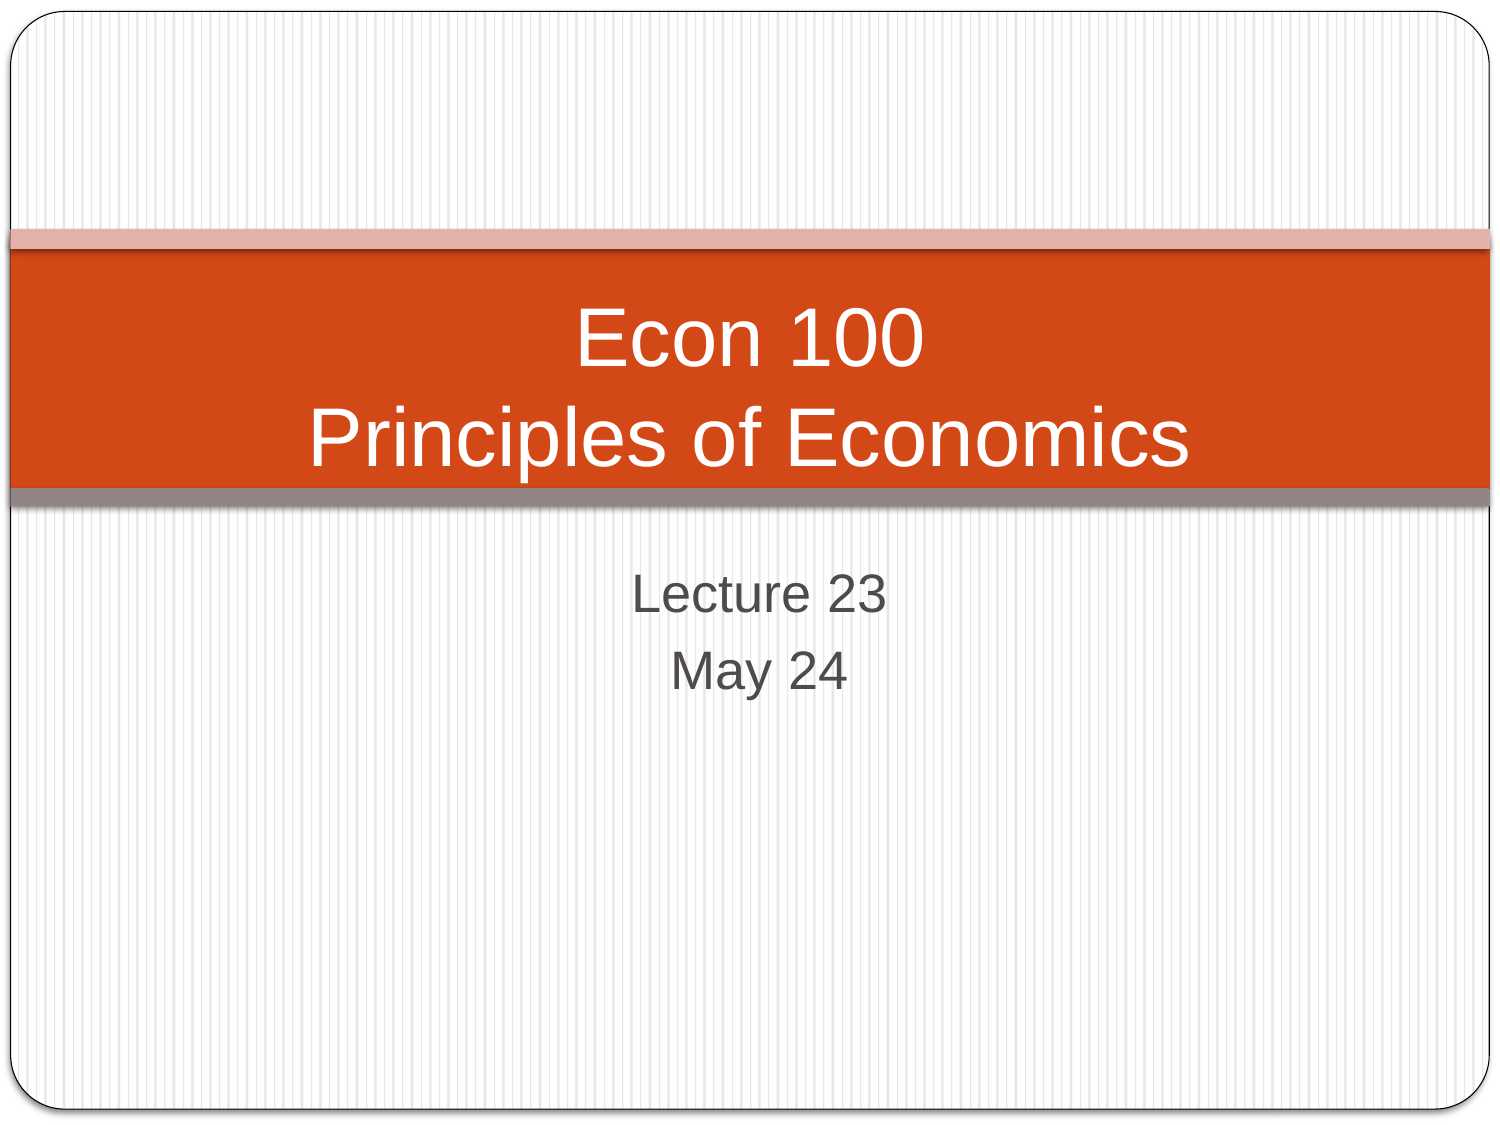

# Econ 100 Principles of Economics
Lecture 23
May 24